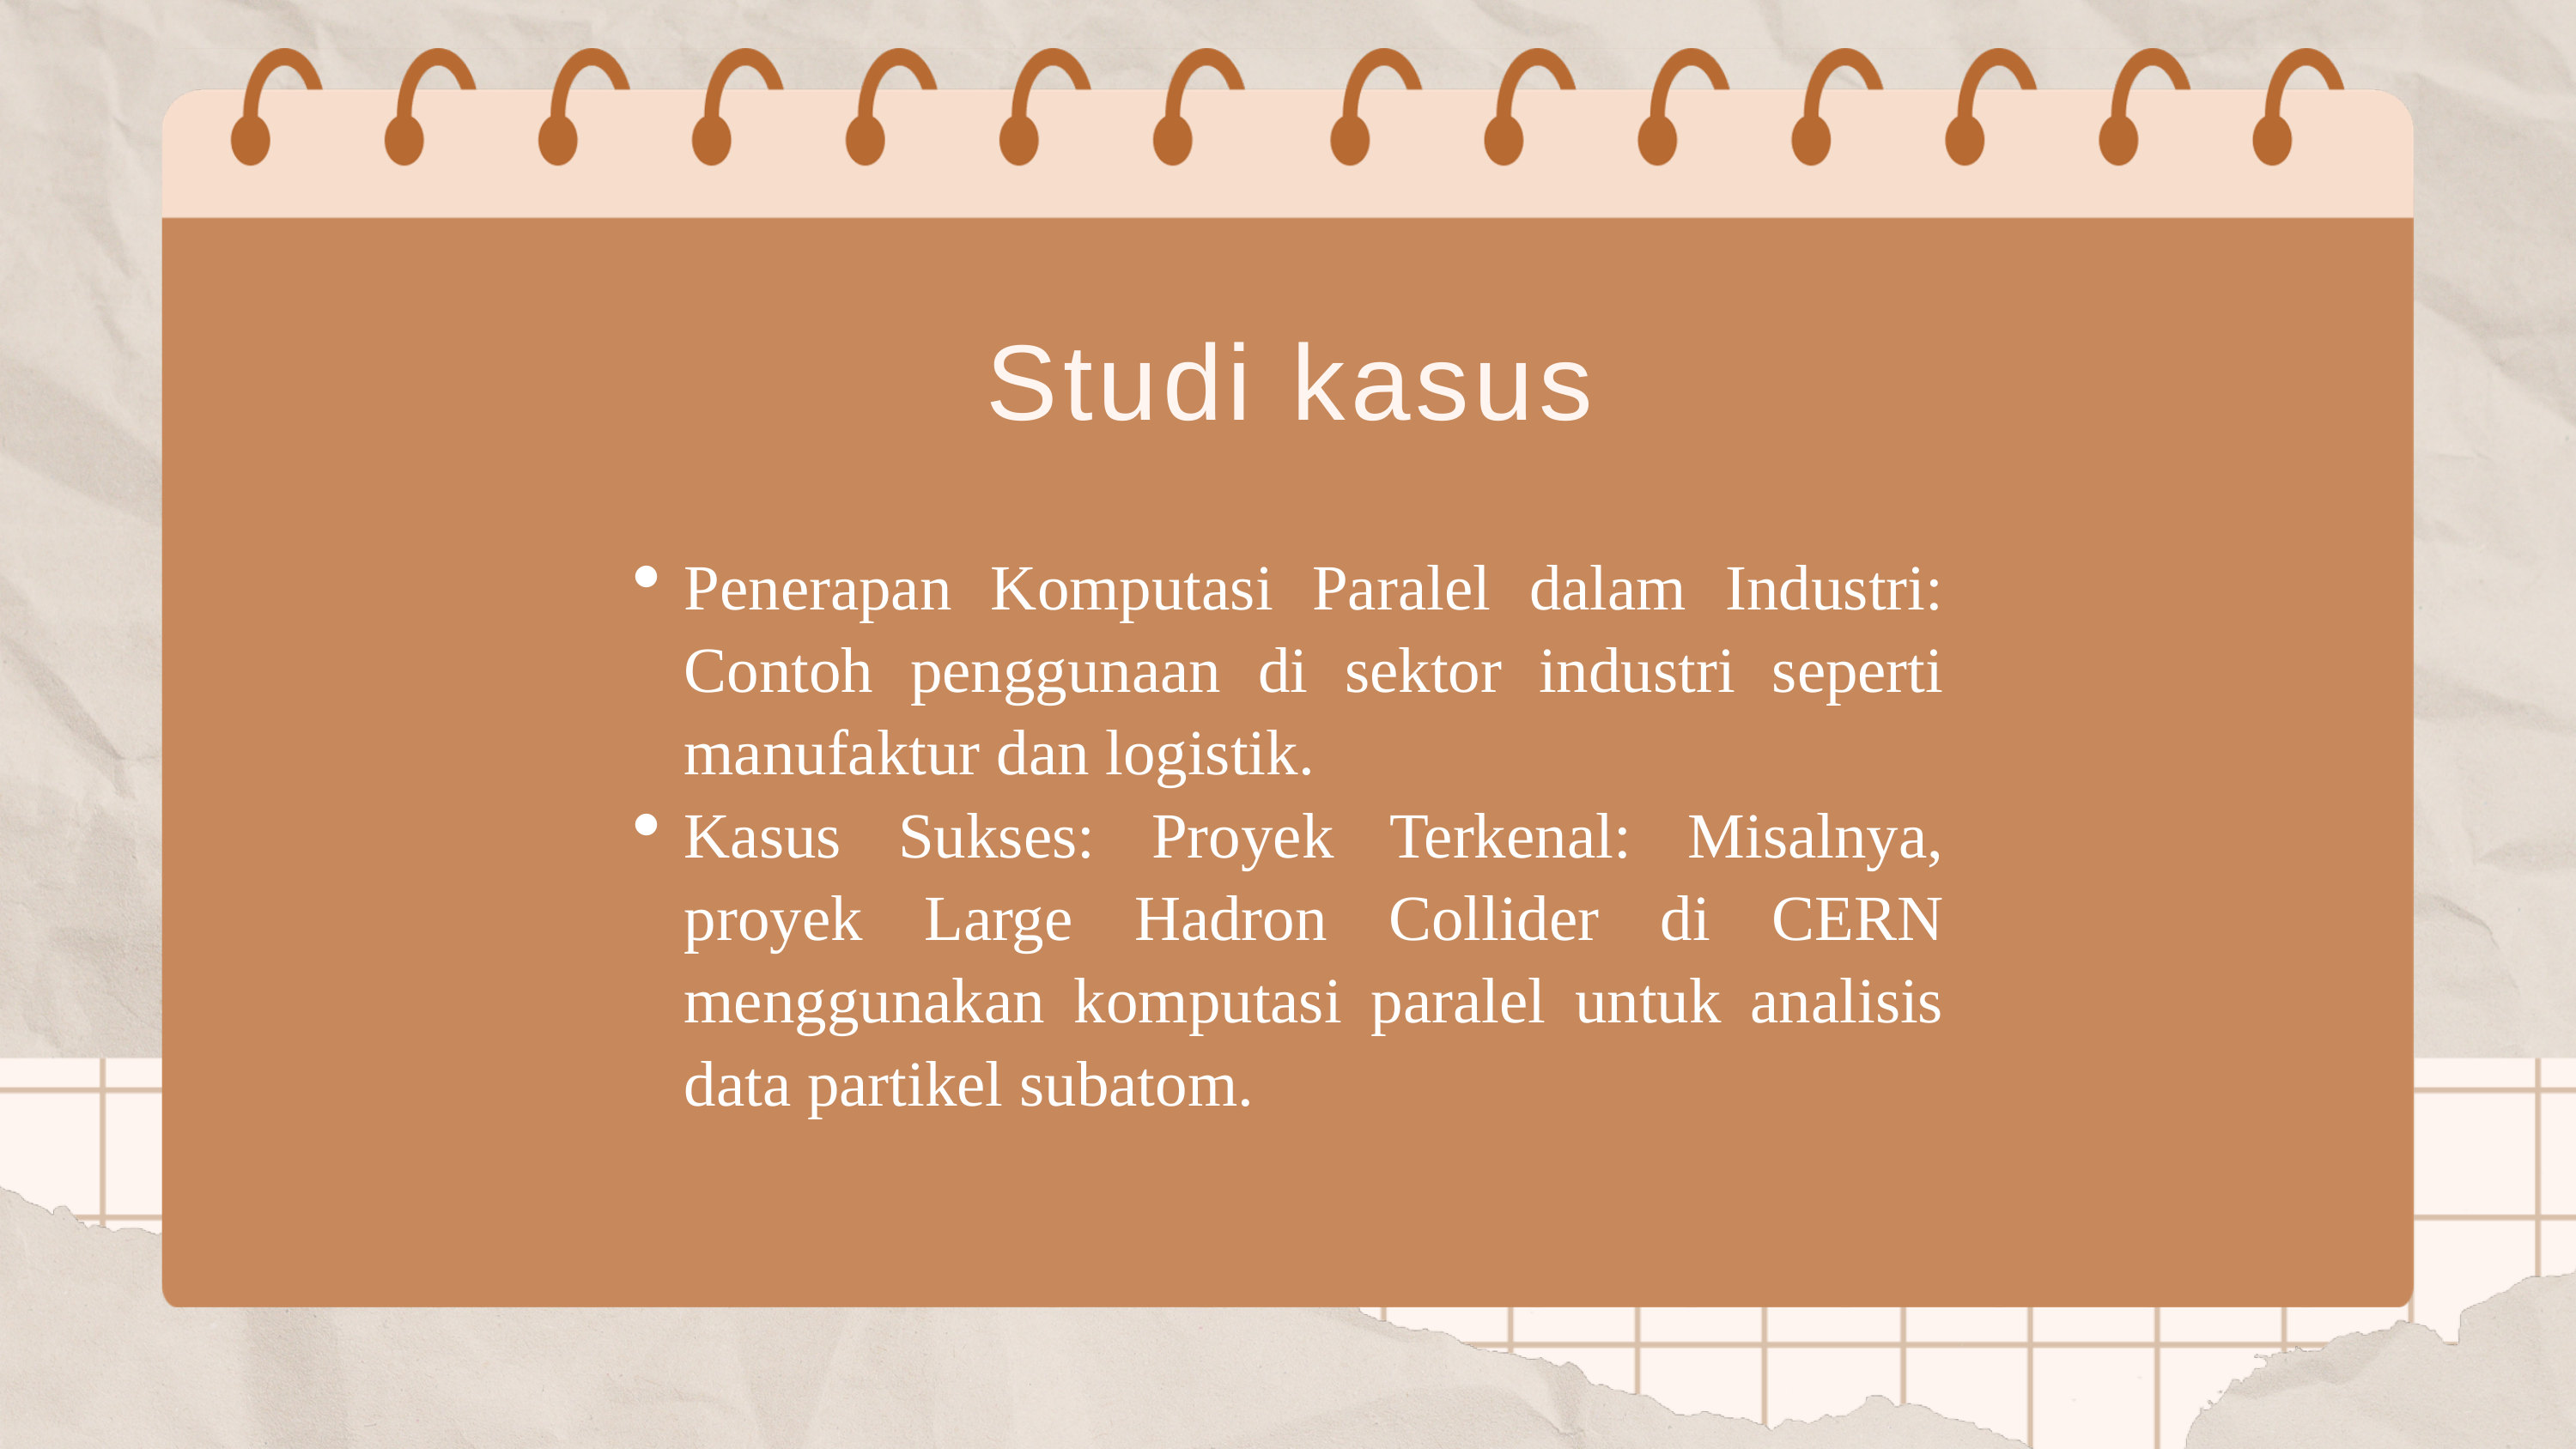

Studi kasus
Penerapan Komputasi Paralel dalam Industri: Contoh penggunaan di sektor industri seperti manufaktur dan logistik.
Kasus Sukses: Proyek Terkenal: Misalnya, proyek Large Hadron Collider di CERN menggunakan komputasi paralel untuk analisis data partikel subatom.